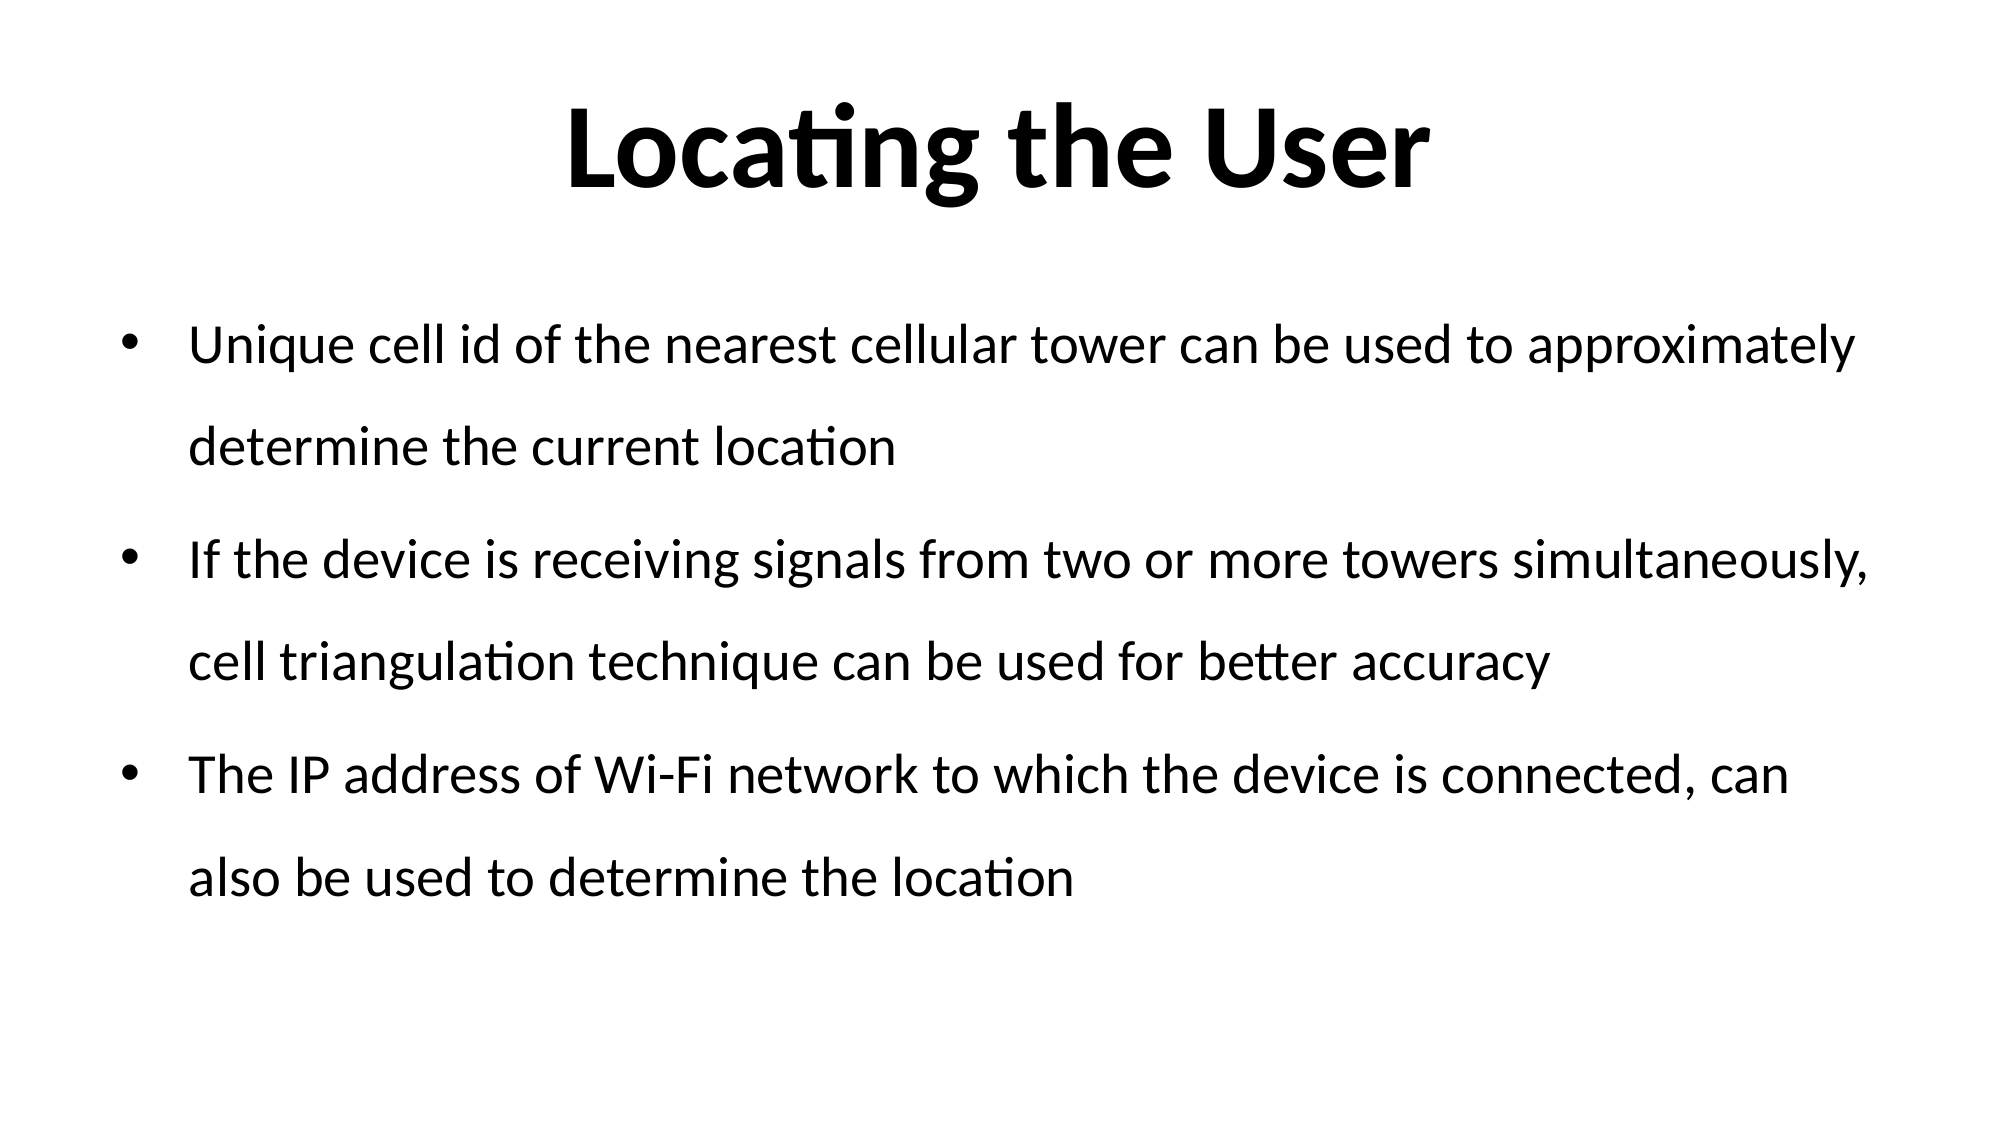

# Locating the User
Unique cell id of the nearest cellular tower can be used to approximately determine the current location
If the device is receiving signals from two or more towers simultaneously, cell triangulation technique can be used for better accuracy
The IP address of Wi-Fi network to which the device is connected, can also be used to determine the location